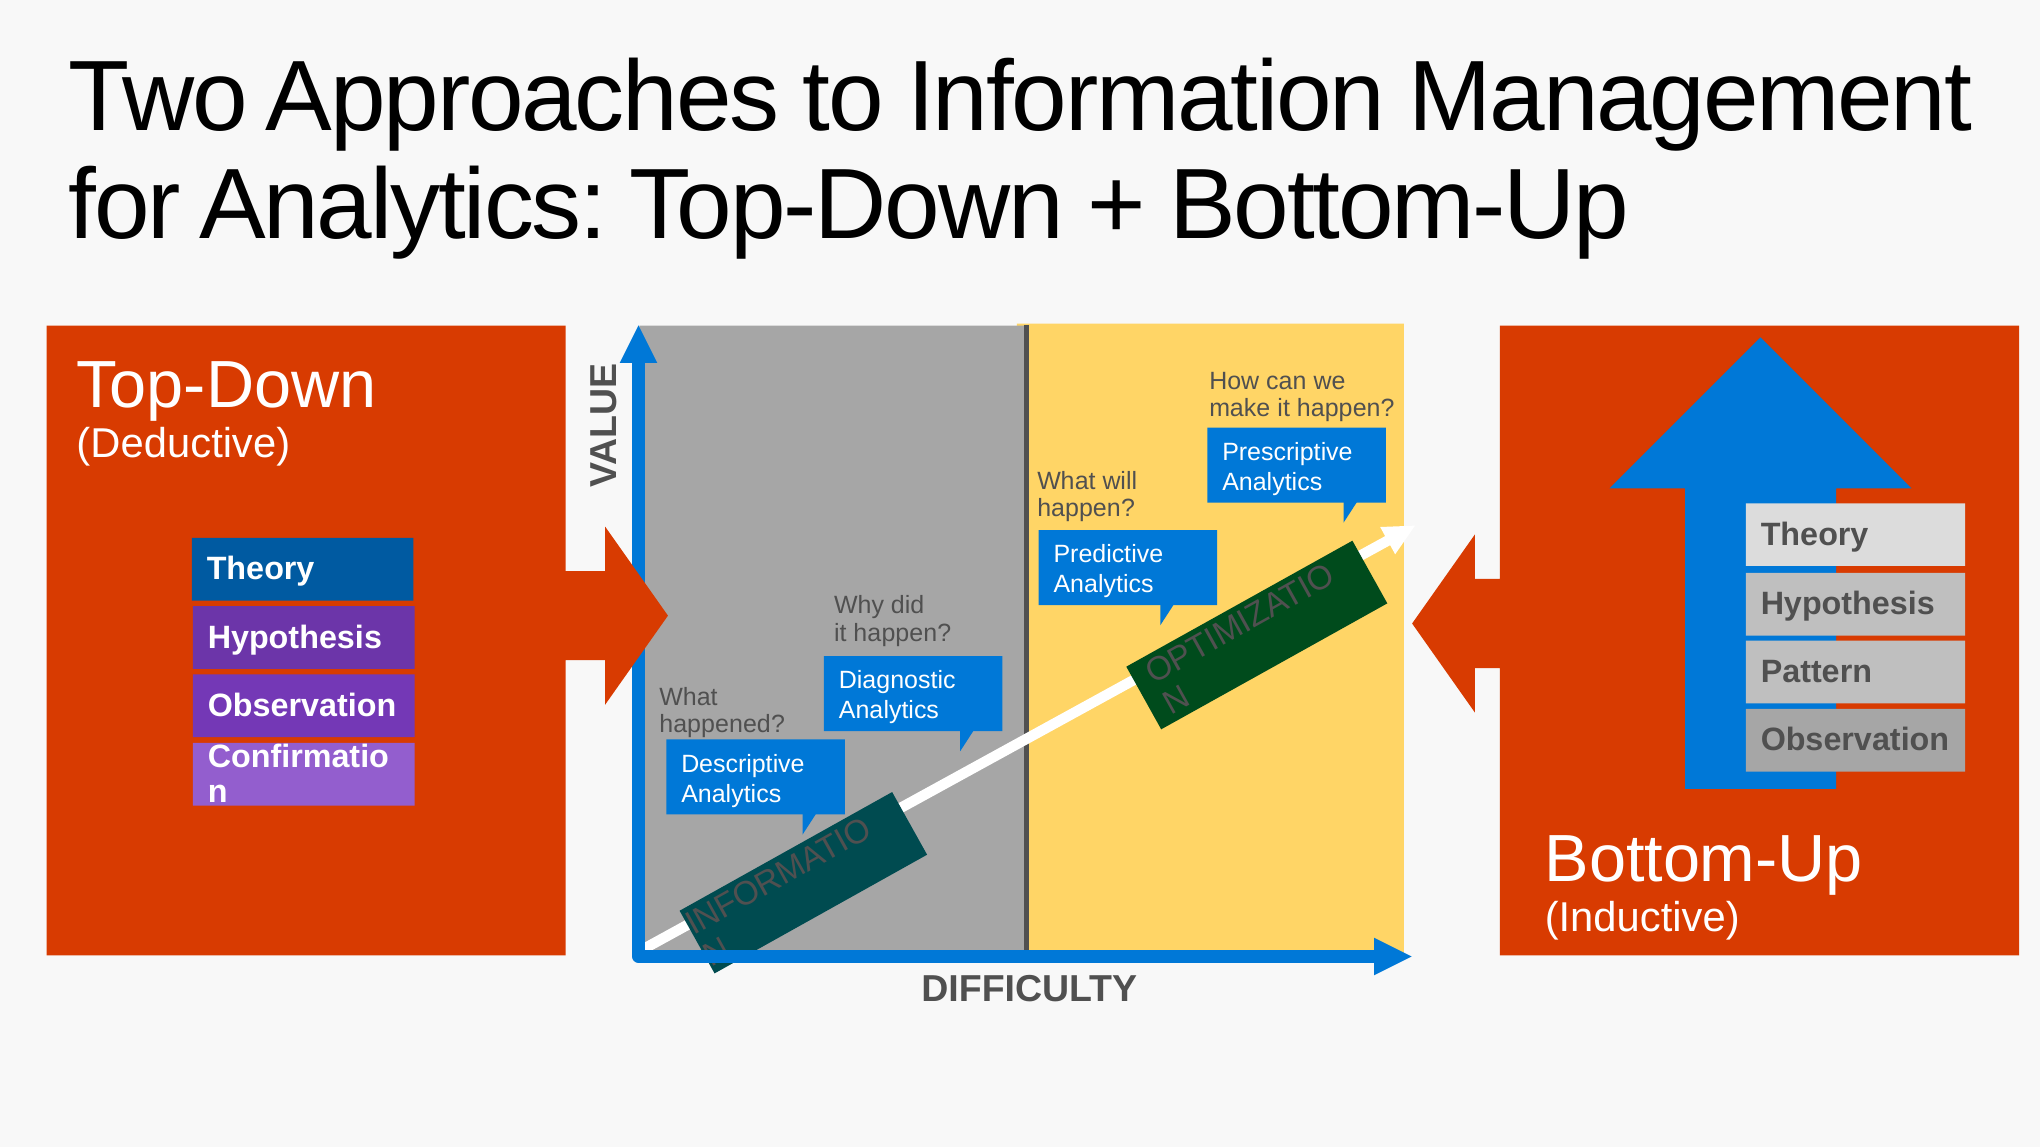

# Two Approaches to Information Management for Analytics: Top-Down + Bottom-Up

Top-Down
(Deductive)

Bottom-Up
(Inductive)

How can we
make it happen?
VALUE
Prescriptive Analytics

What will
happen?
Theory

Predictive Analytics

Theory
Hypothesis
Why did
it happen?
OPTIMIZATION
Hypothesis
Pattern
Diagnostic Analytics

Observation
What
happened?
Observation
Descriptive Analytics

Confirmation
INFORMATION
DIFFICULTY